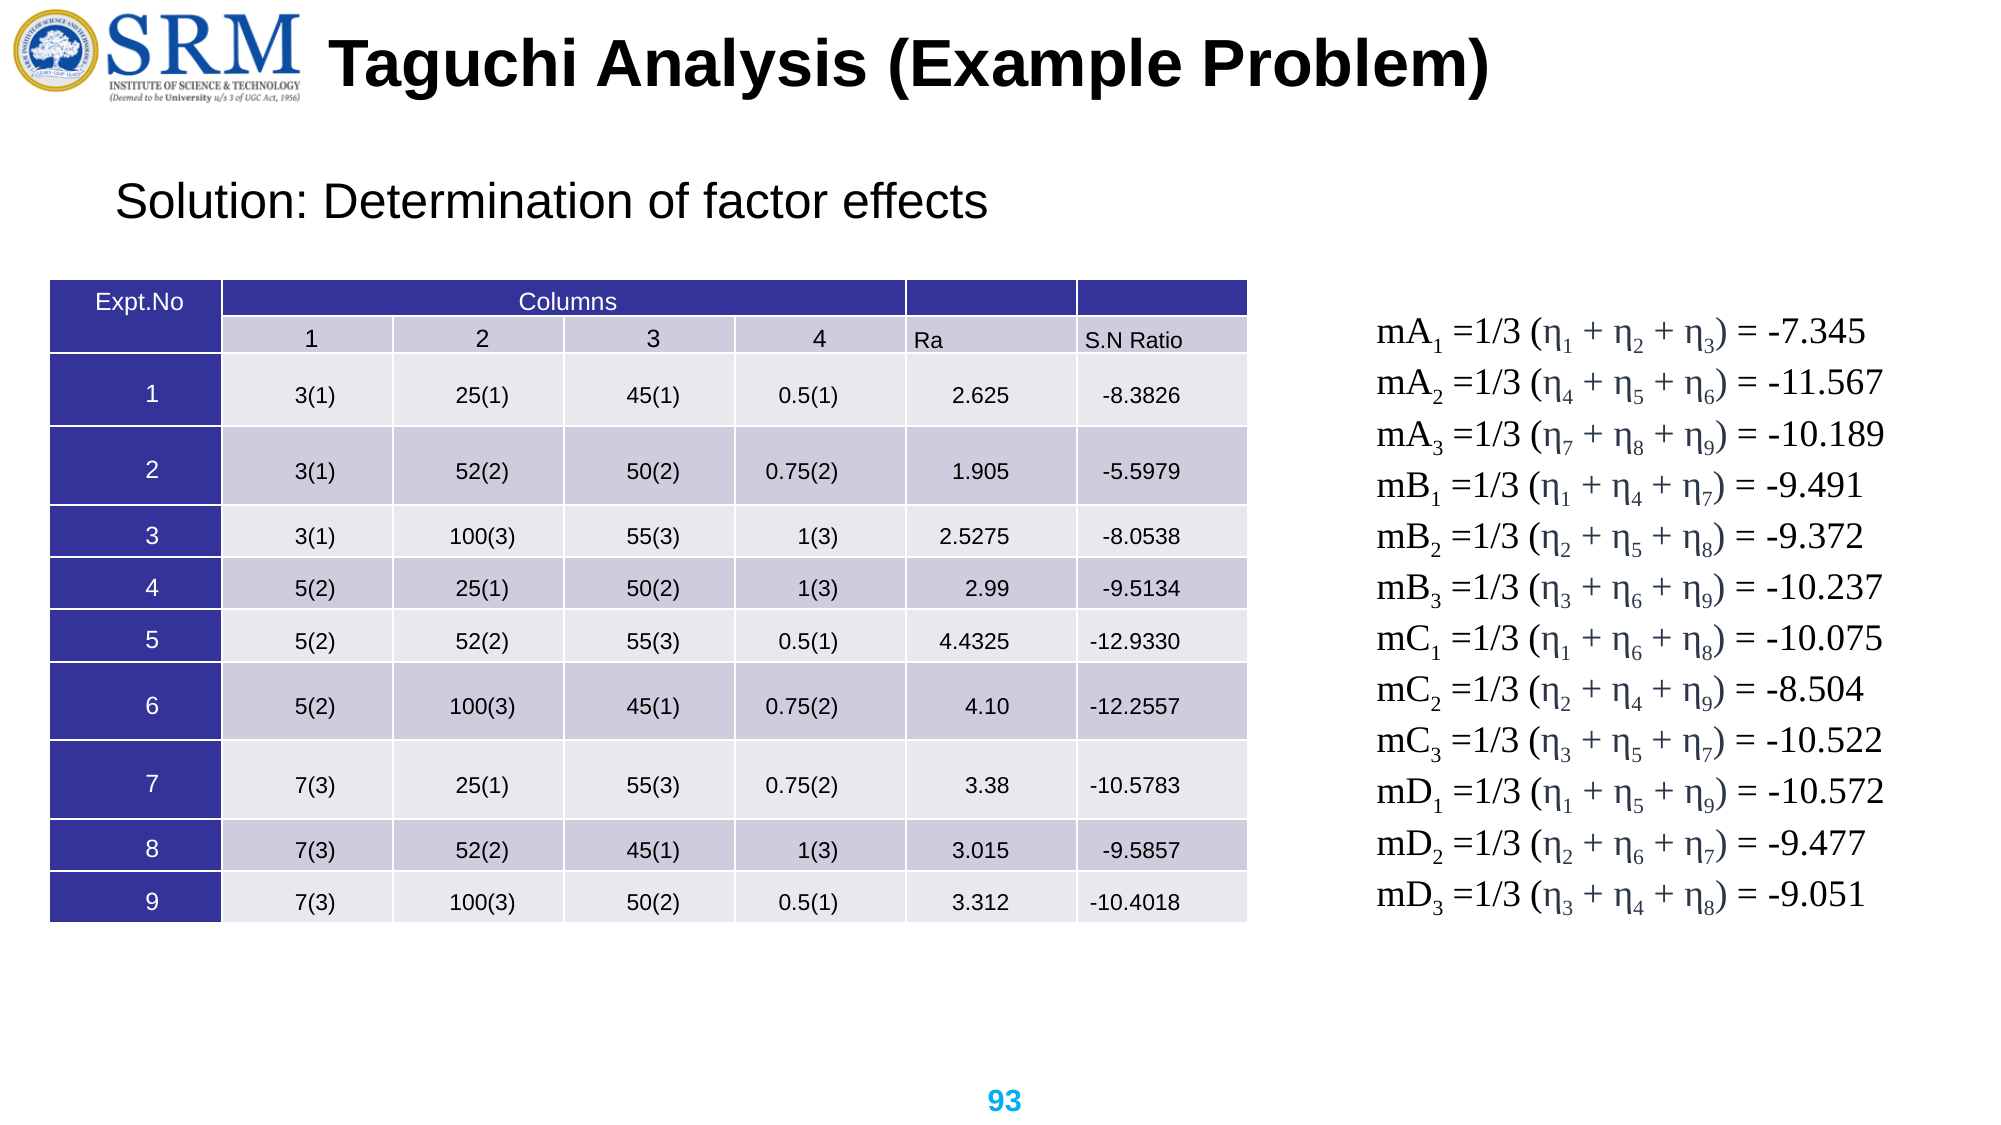

# Taguchi Analysis (Example Problem)
Solution: Determination of factor effects

| Expt.No | Columns |  |  |  |  |  |
| --- | --- | --- | --- | --- | --- | --- |
|  | 1 | 2 | 3 | 4 | Ra | S.N Ratio |
| 1 | 3(1) | 25(1) | 45(1) | 0.5(1) | 2.625 | -8.3826 |
| 2 | 3(1) | 52(2) | 50(2) | 0.75(2) | 1.905 | -5.5979 |
| 3 | 3(1) | 100(3) | 55(3) | 1(3) | 2.5275 | -8.0538 |
| 4 | 5(2) | 25(1) | 50(2) | 1(3) | 2.99 | -9.5134 |
| 5 | 5(2) | 52(2) | 55(3) | 0.5(1) | 4.4325 | -12.9330 |
| 6 | 5(2) | 100(3) | 45(1) | 0.75(2) | 4.10 | -12.2557 |
| 7 | 7(3) | 25(1) | 55(3) | 0.75(2) | 3.38 | -10.5783 |
| 8 | 7(3) | 52(2) | 45(1) | 1(3) | 3.015 | -9.5857 |
| 9 | 7(3) | 100(3) | 50(2) | 0.5(1) | 3.312 | -10.4018 |
mA1 =1/3 (η1 + η2 + η3) = -7.345
mA2 =1/3 (η4 + η5 + η6) = -11.567
mA3 =1/3 (η7 + η8 + η9) = -10.189
mB1 =1/3 (η1 + η4 + η7) = -9.491
mB2 =1/3 (η2 + η5 + η8) = -9.372
mB3 =1/3 (η3 + η6 + η9) = -10.237
mC1 =1/3 (η1 + η6 + η8) = -10.075
mC2 =1/3 (η2 + η4 + η9) = -8.504
mC3 =1/3 (η3 + η5 + η7) = -10.522
mD1 =1/3 (η1 + η5 + η9) = -10.572
mD2 =1/3 (η2 + η6 + η7) = -9.477
mD3 =1/3 (η3 + η4 + η8) = -9.051

93